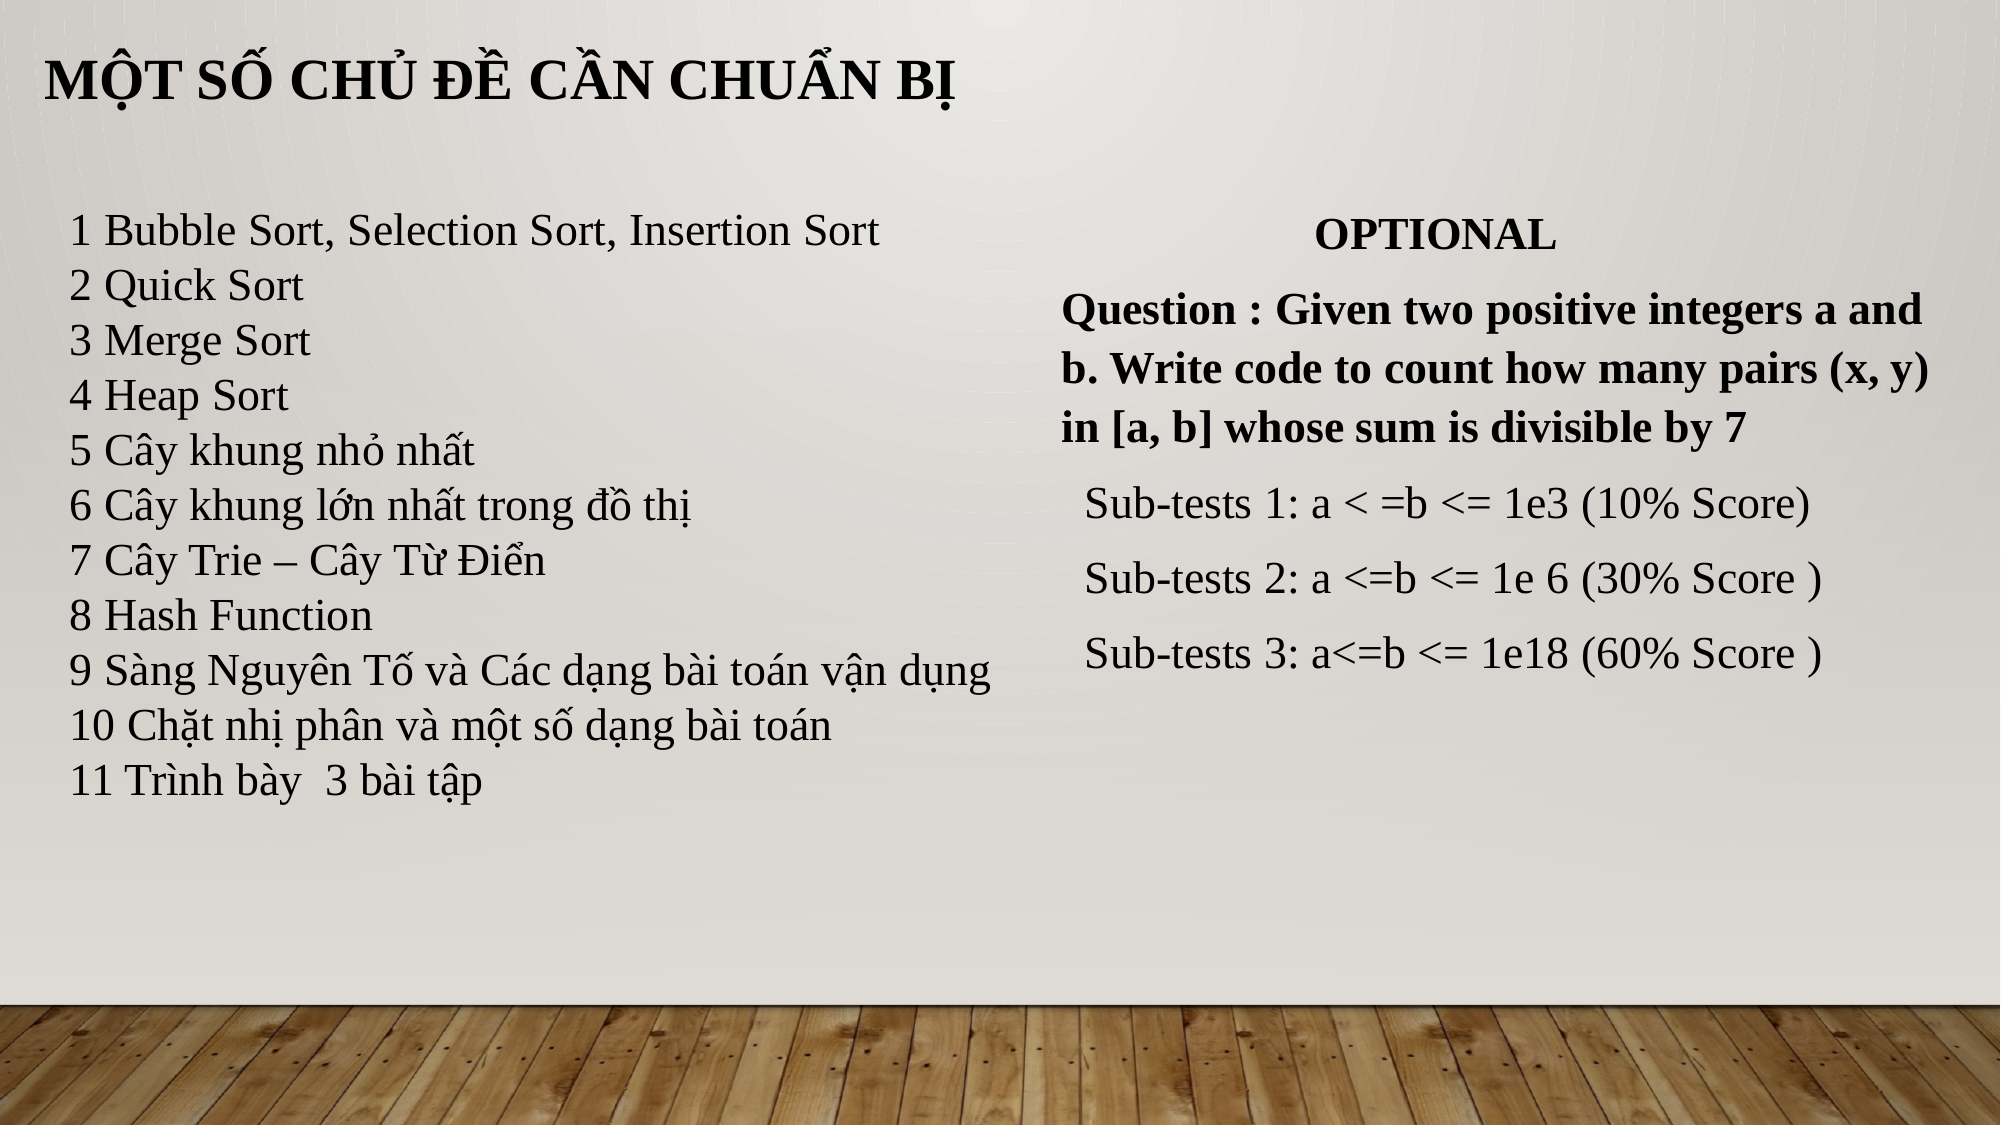

MỘT SỐ CHỦ ĐỀ CẦN CHUẨN BỊ
1 Bubble Sort, Selection Sort, Insertion Sort
2 Quick Sort
3 Merge Sort
4 Heap Sort
5 Cây khung nhỏ nhất
6 Cây khung lớn nhất trong đồ thị
7 Cây Trie – Cây Từ Điển
8 Hash Function
9 Sàng Nguyên Tố và Các dạng bài toán vận dụng
10 Chặt nhị phân và một số dạng bài toán
11 Trình bày  3 bài tập

                      OPTIONAL
Question : Given two positive integers a and b. Write code to count how many pairs (x, y) in [a, b] whose sum is divisible by 7
  Sub-tests 1: a < =b <= 1e3 (10% Score)
  Sub-tests 2: a <=b <= 1e 6 (30% Score )
  Sub-tests 3: a<=b <= 1e18 (60% Score )